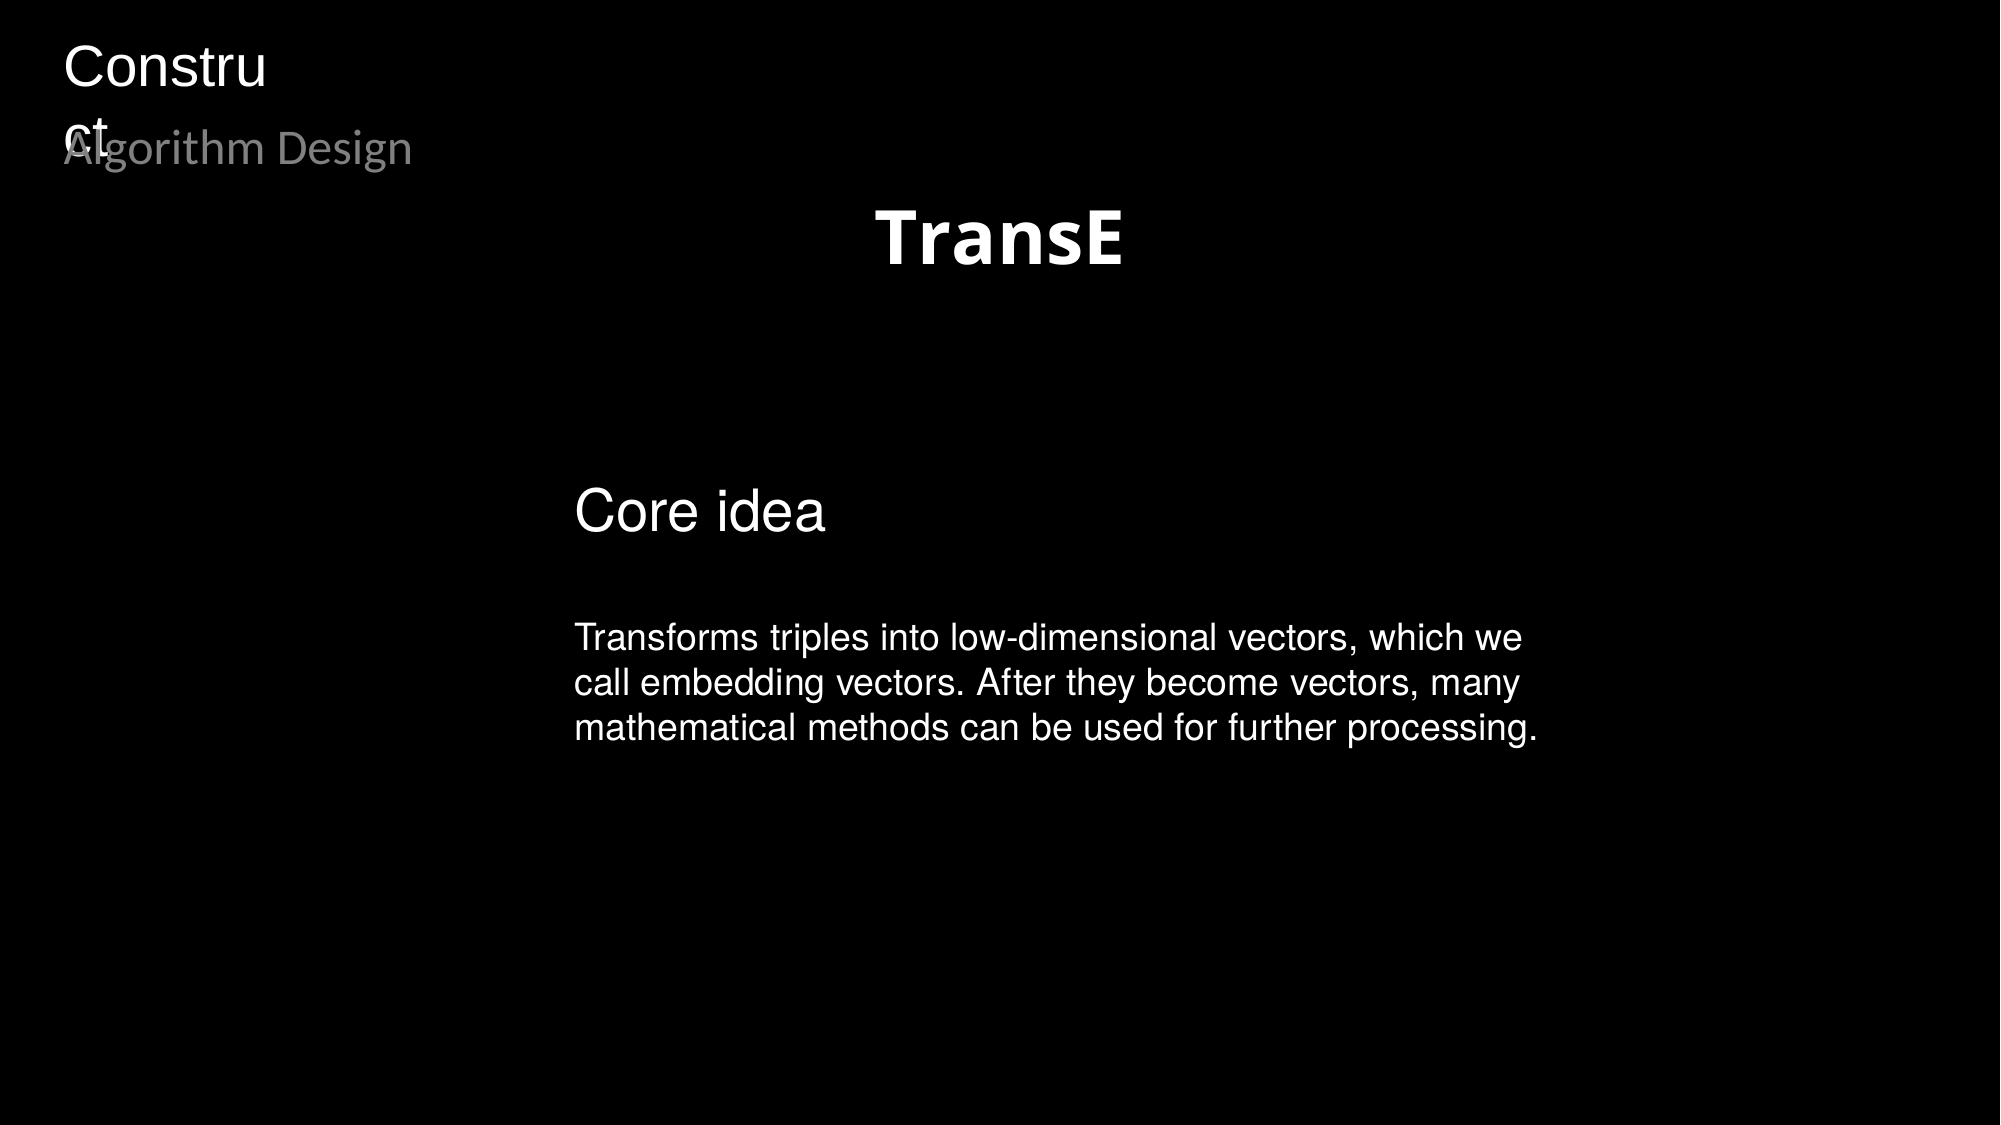

Construct
Algorithm Design
TransE
Core idea

Transforms triples into low-dimensional vectors, which we call embedding vectors. After they become vectors, many mathematical methods can be used for further processing.